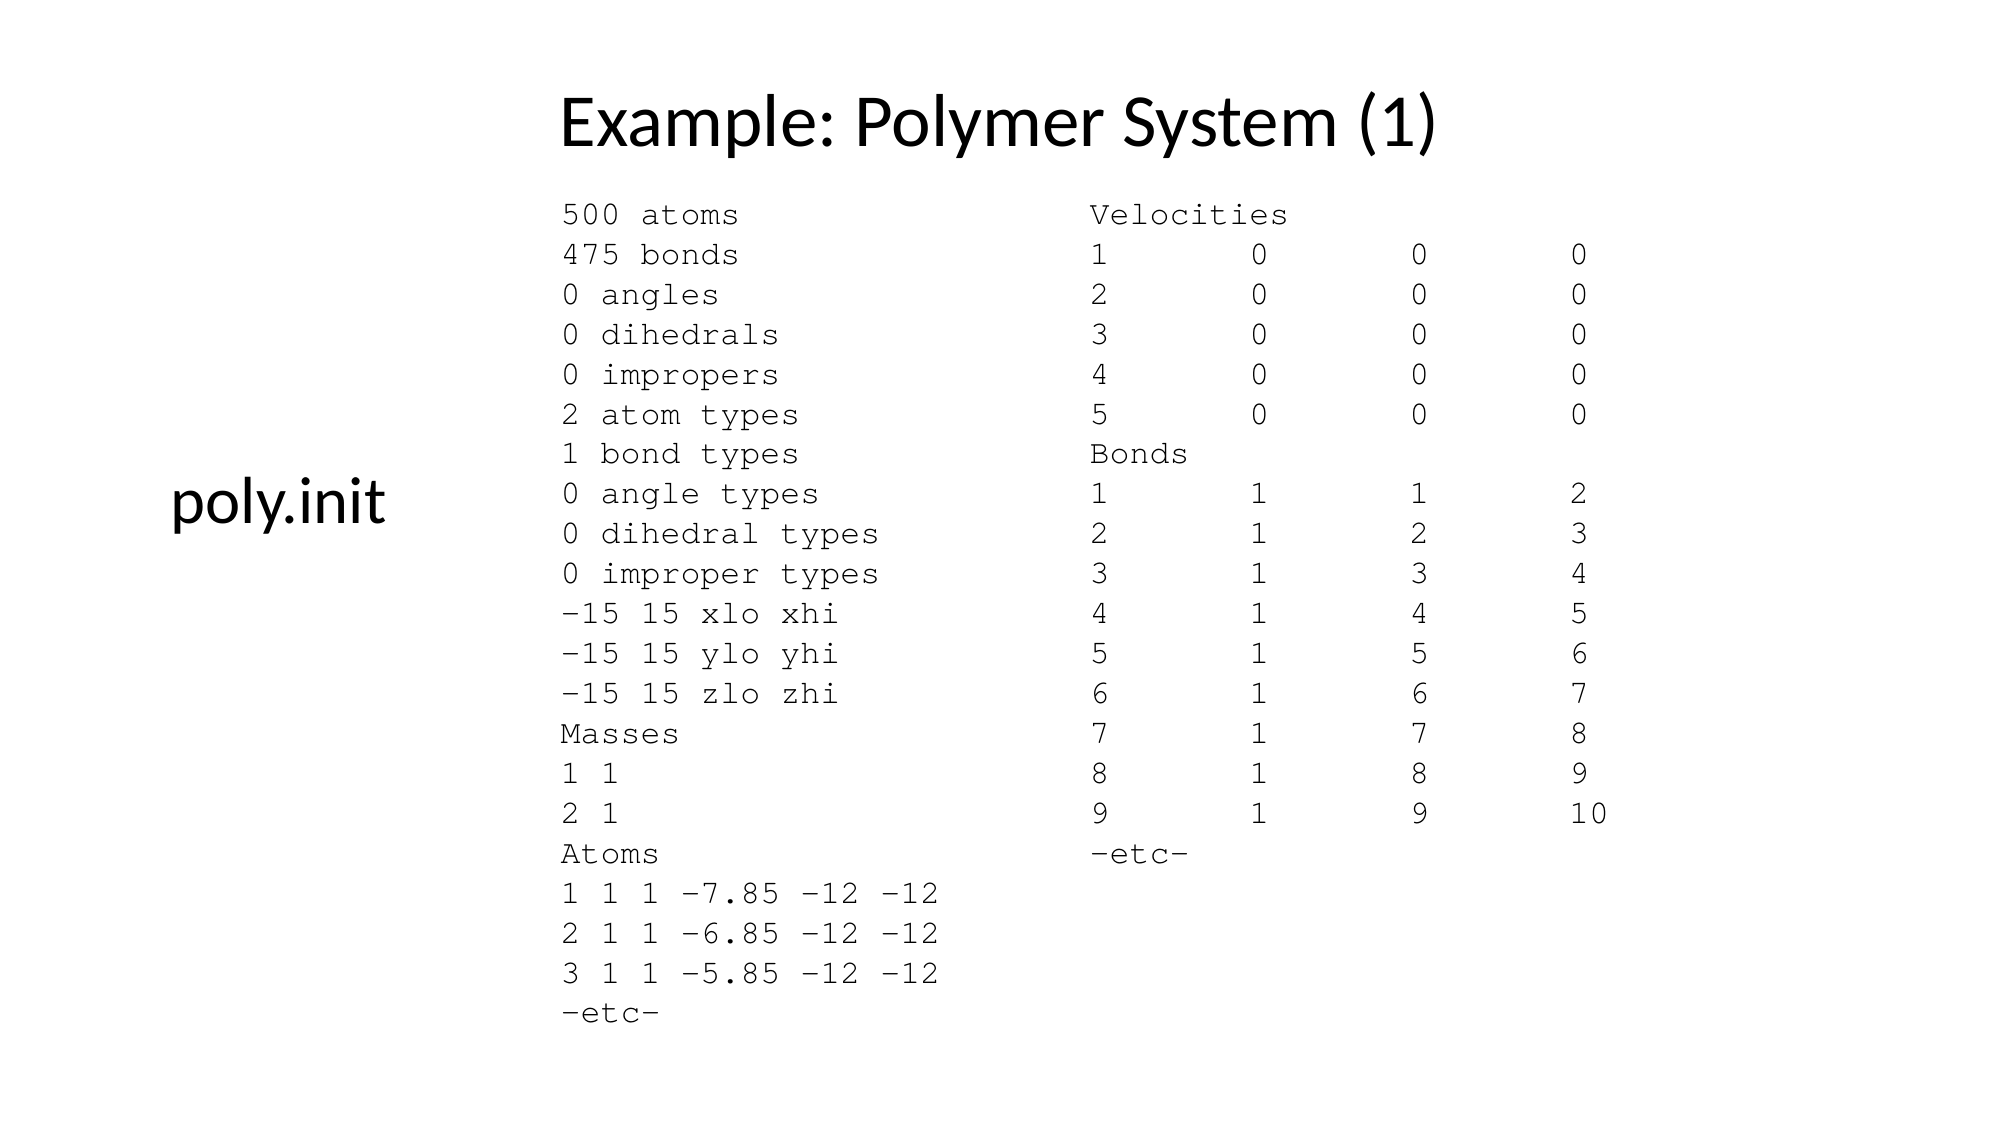

# Example: Polymer System (1)
500 atoms
475 bonds
0 angles
0 dihedrals
0 impropers
2 atom types
1 bond types
0 angle types
0 dihedral types
0 improper types
-15 15 xlo xhi
-15 15 ylo yhi
-15 15 zlo zhi
Masses
1 1
2 1
Atoms
1 1 1 -7.85 -12 -12
2 1 1 -6.85 -12 -12
3 1 1 -5.85 -12 -12
-etc-

Velocities
1       0       0       0
2       0       0       0
3       0       0       0
4       0       0       0
5       0       0       0
Bonds
1       1       1       2
2       1       2       3
3       1       3       4
4       1       4       5
5       1       5       6
6       1       6       7
7       1       7       8
8       1       8       9
9       1       9       10
-etc-

poly.init